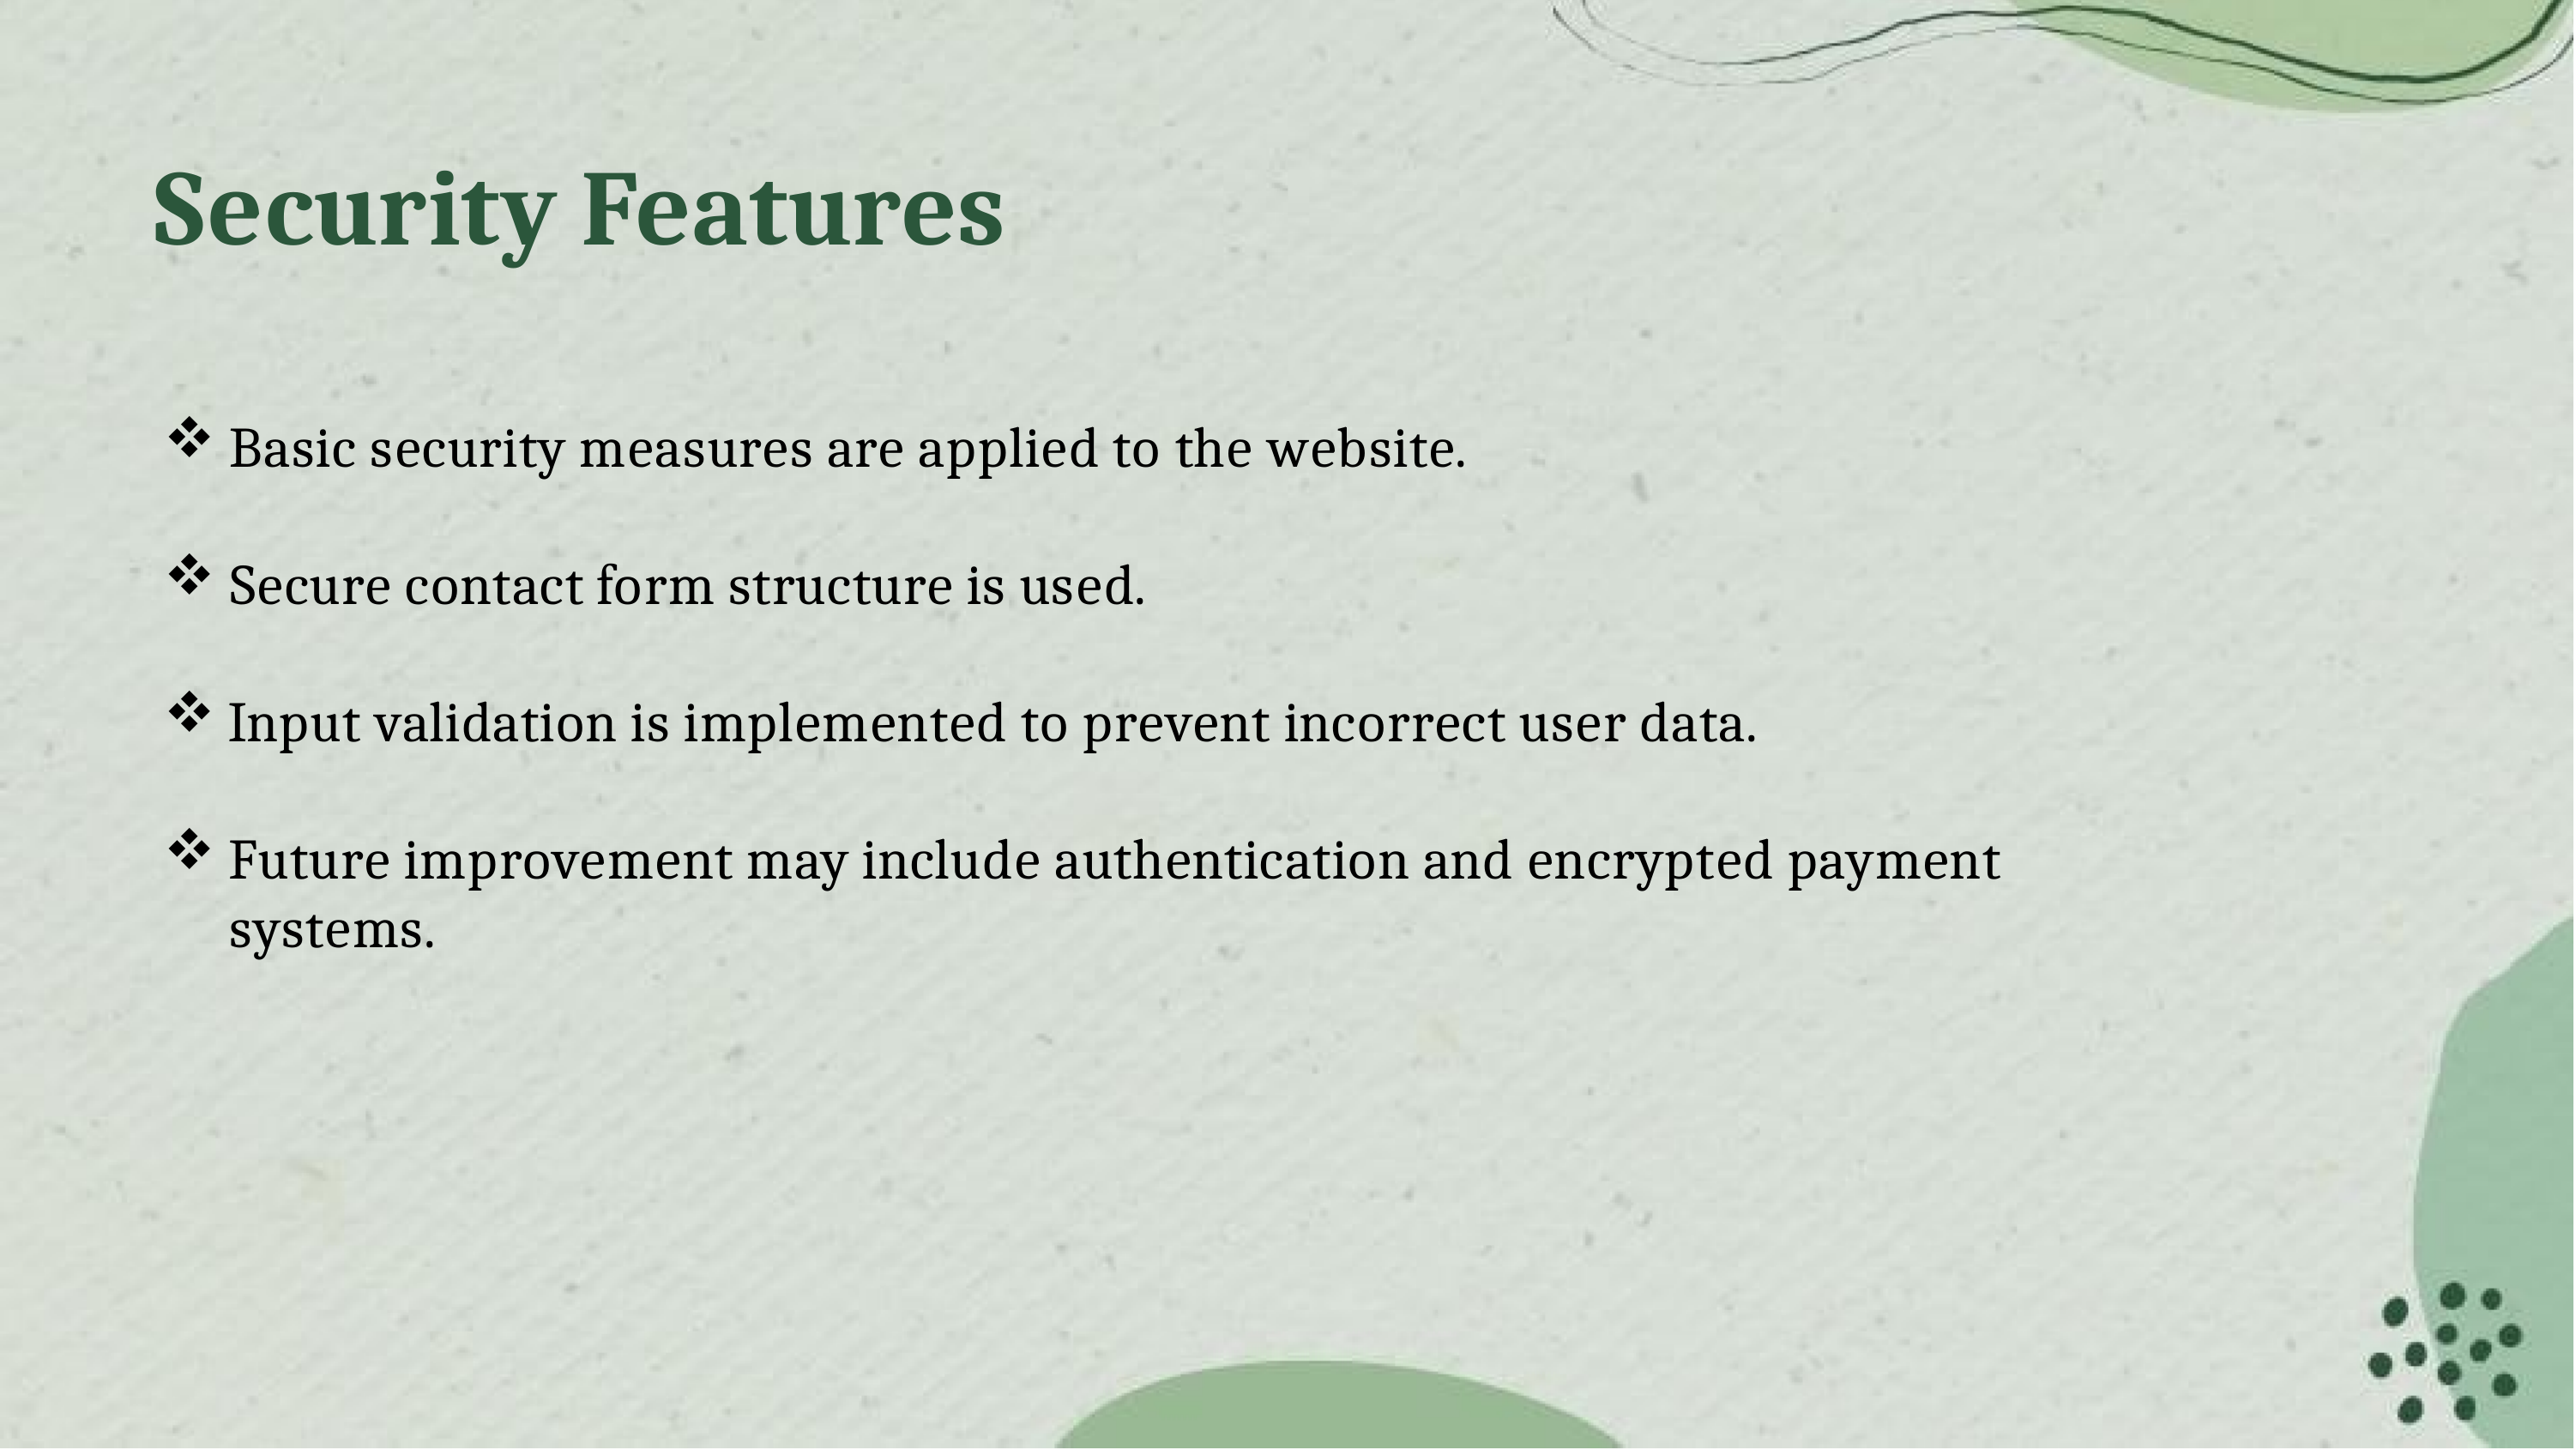

# Security Features
Basic security measures are applied to the website.

Secure contact form structure is used.

Input validation is implemented to prevent incorrect user data.

Future improvement may include authentication and encrypted payment systems.